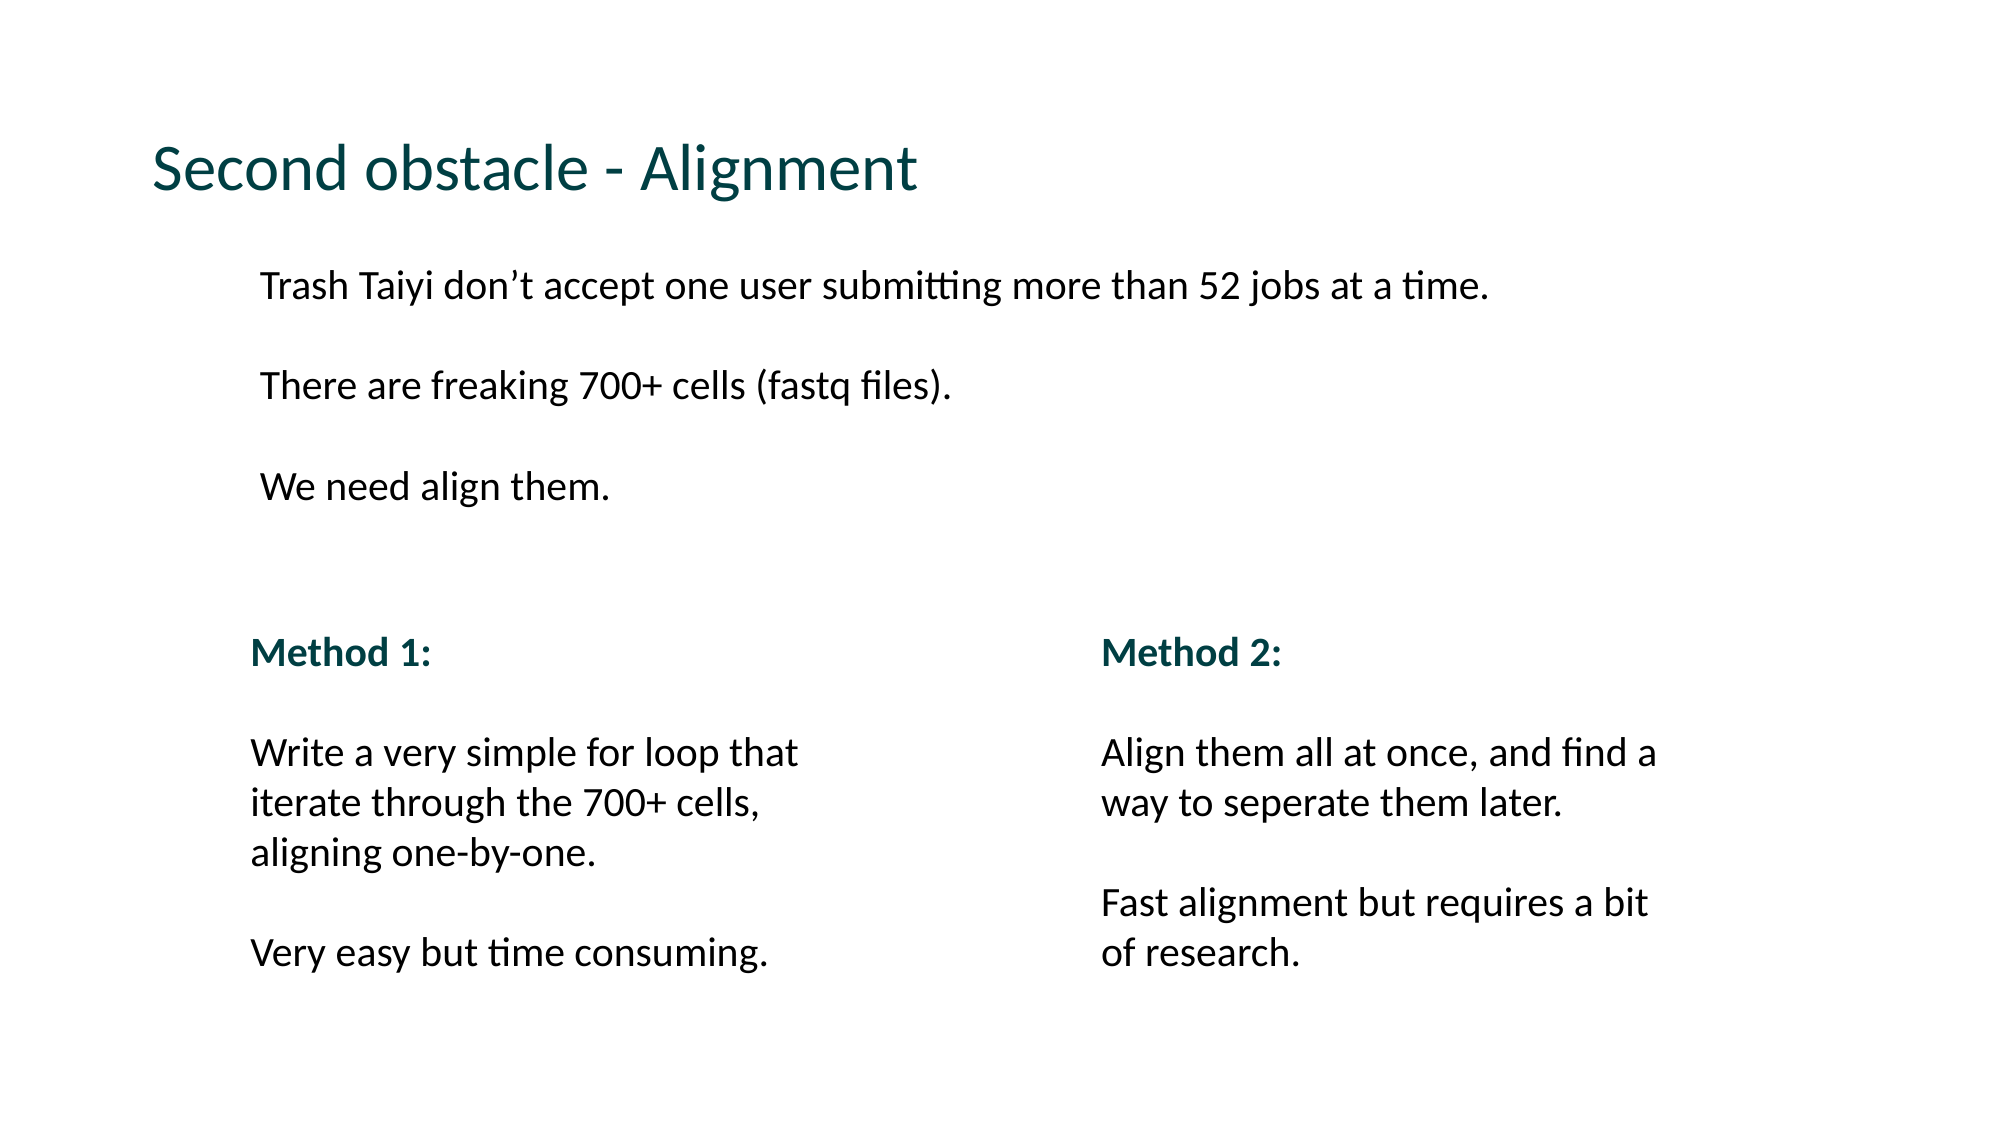

# Second obstacle - Alignment
Trash Taiyi don’t accept one user submitting more than 52 jobs at a time.

There are freaking 700+ cells (fastq files).

We need align them.
Method 1:

Write a very simple for loop that iterate through the 700+ cells, aligning one-by-one.

Very easy but time consuming.
Method 2:

Align them all at once, and find a way to seperate them later.

Fast alignment but requires a bit of research.